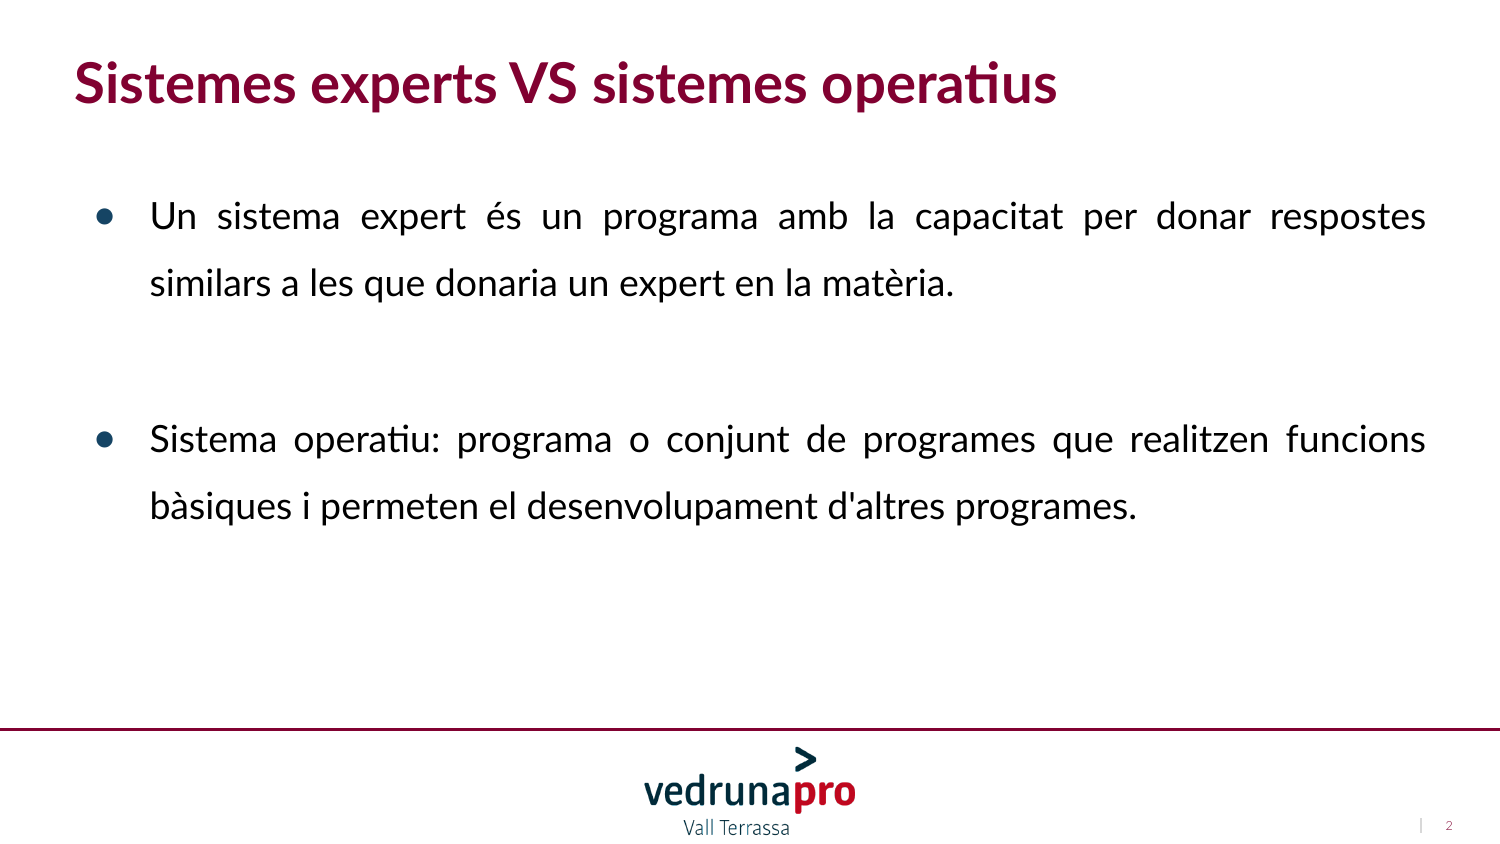

Sistemes experts VS sistemes operatius
Un sistema expert és un programa amb la capacitat per donar respostes similars a les que donaria un expert en la matèria.

Sistema operatiu: programa o conjunt de programes que realitzen funcions bàsiques i permeten el desenvolupament d'altres programes.